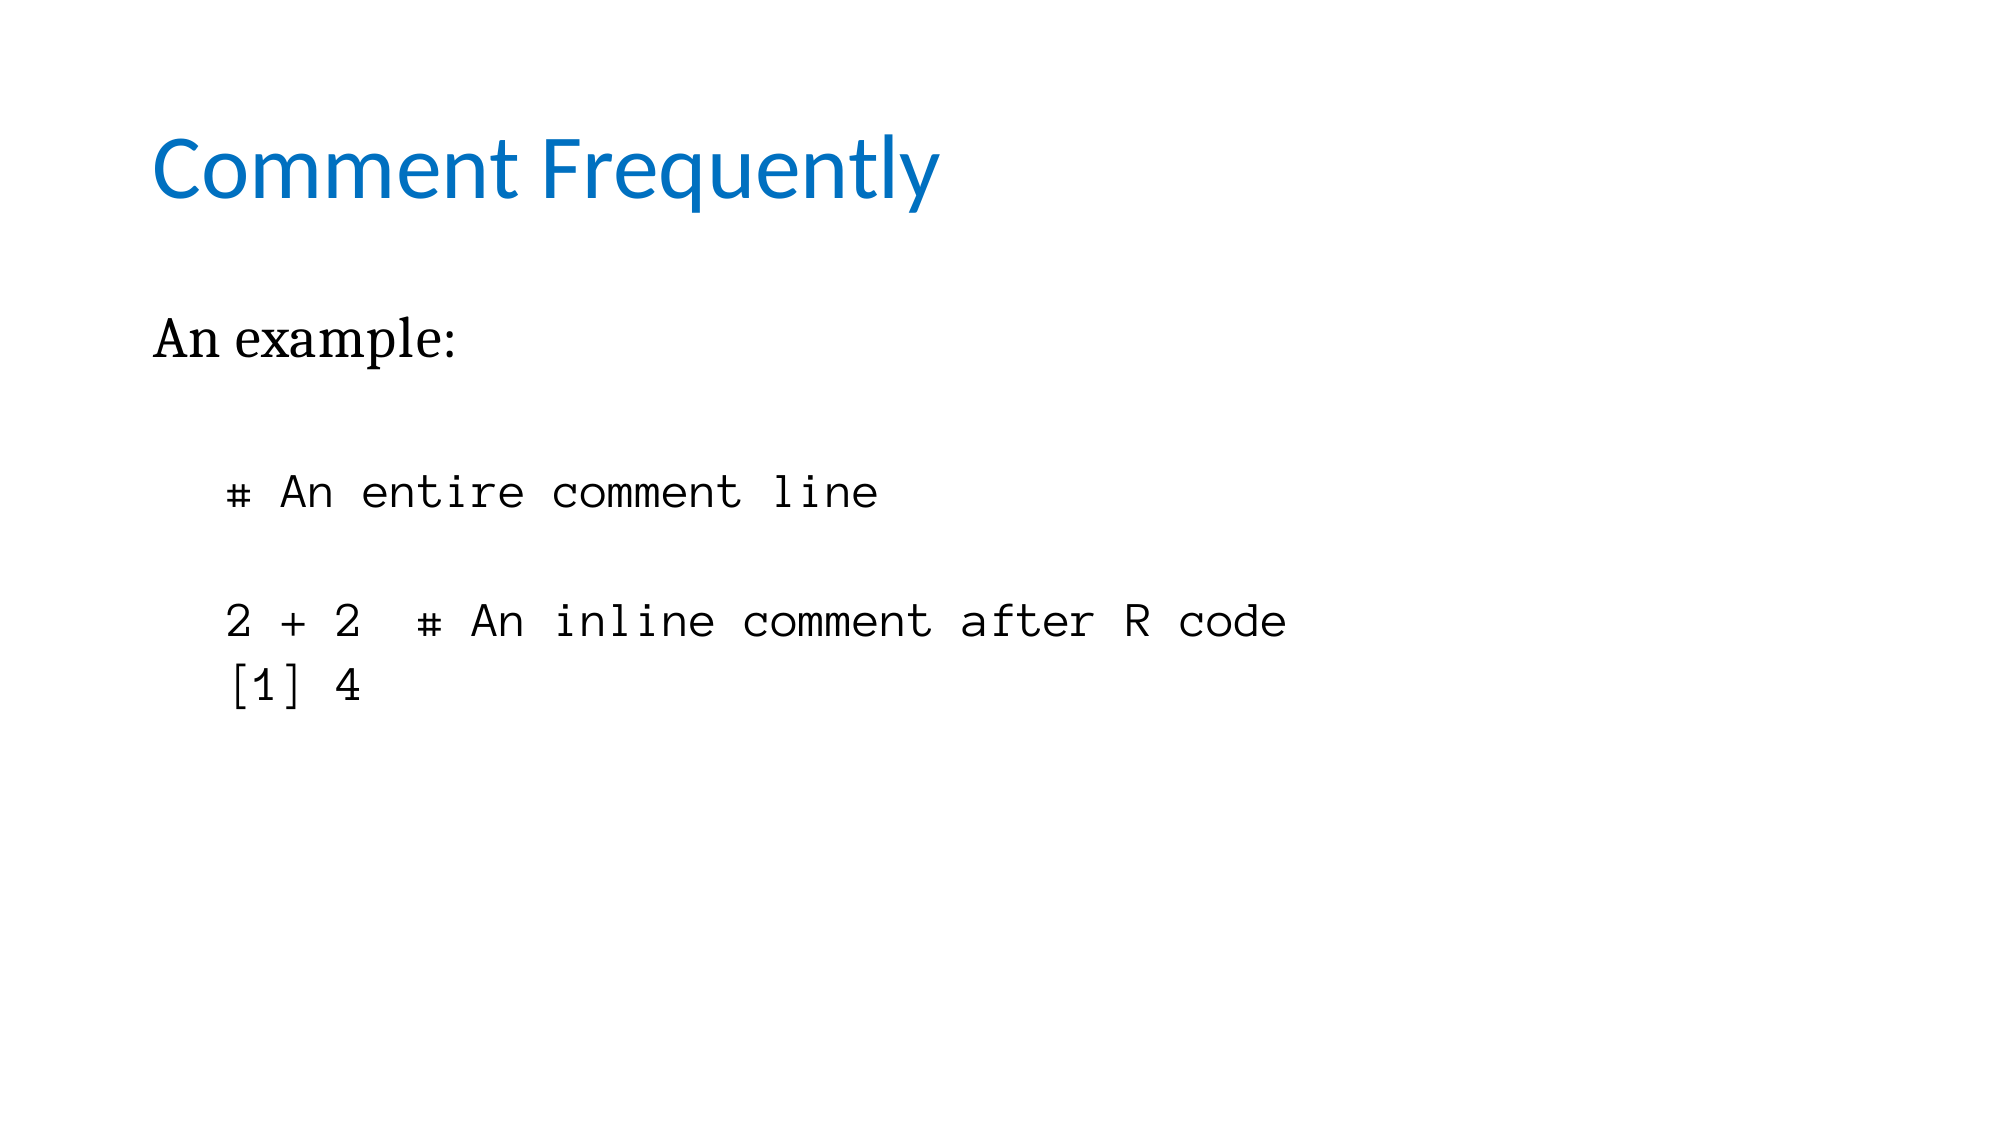

# Comment Frequently
An example:

# An entire comment line

2 + 2  # An inline comment after R code
[1] 4